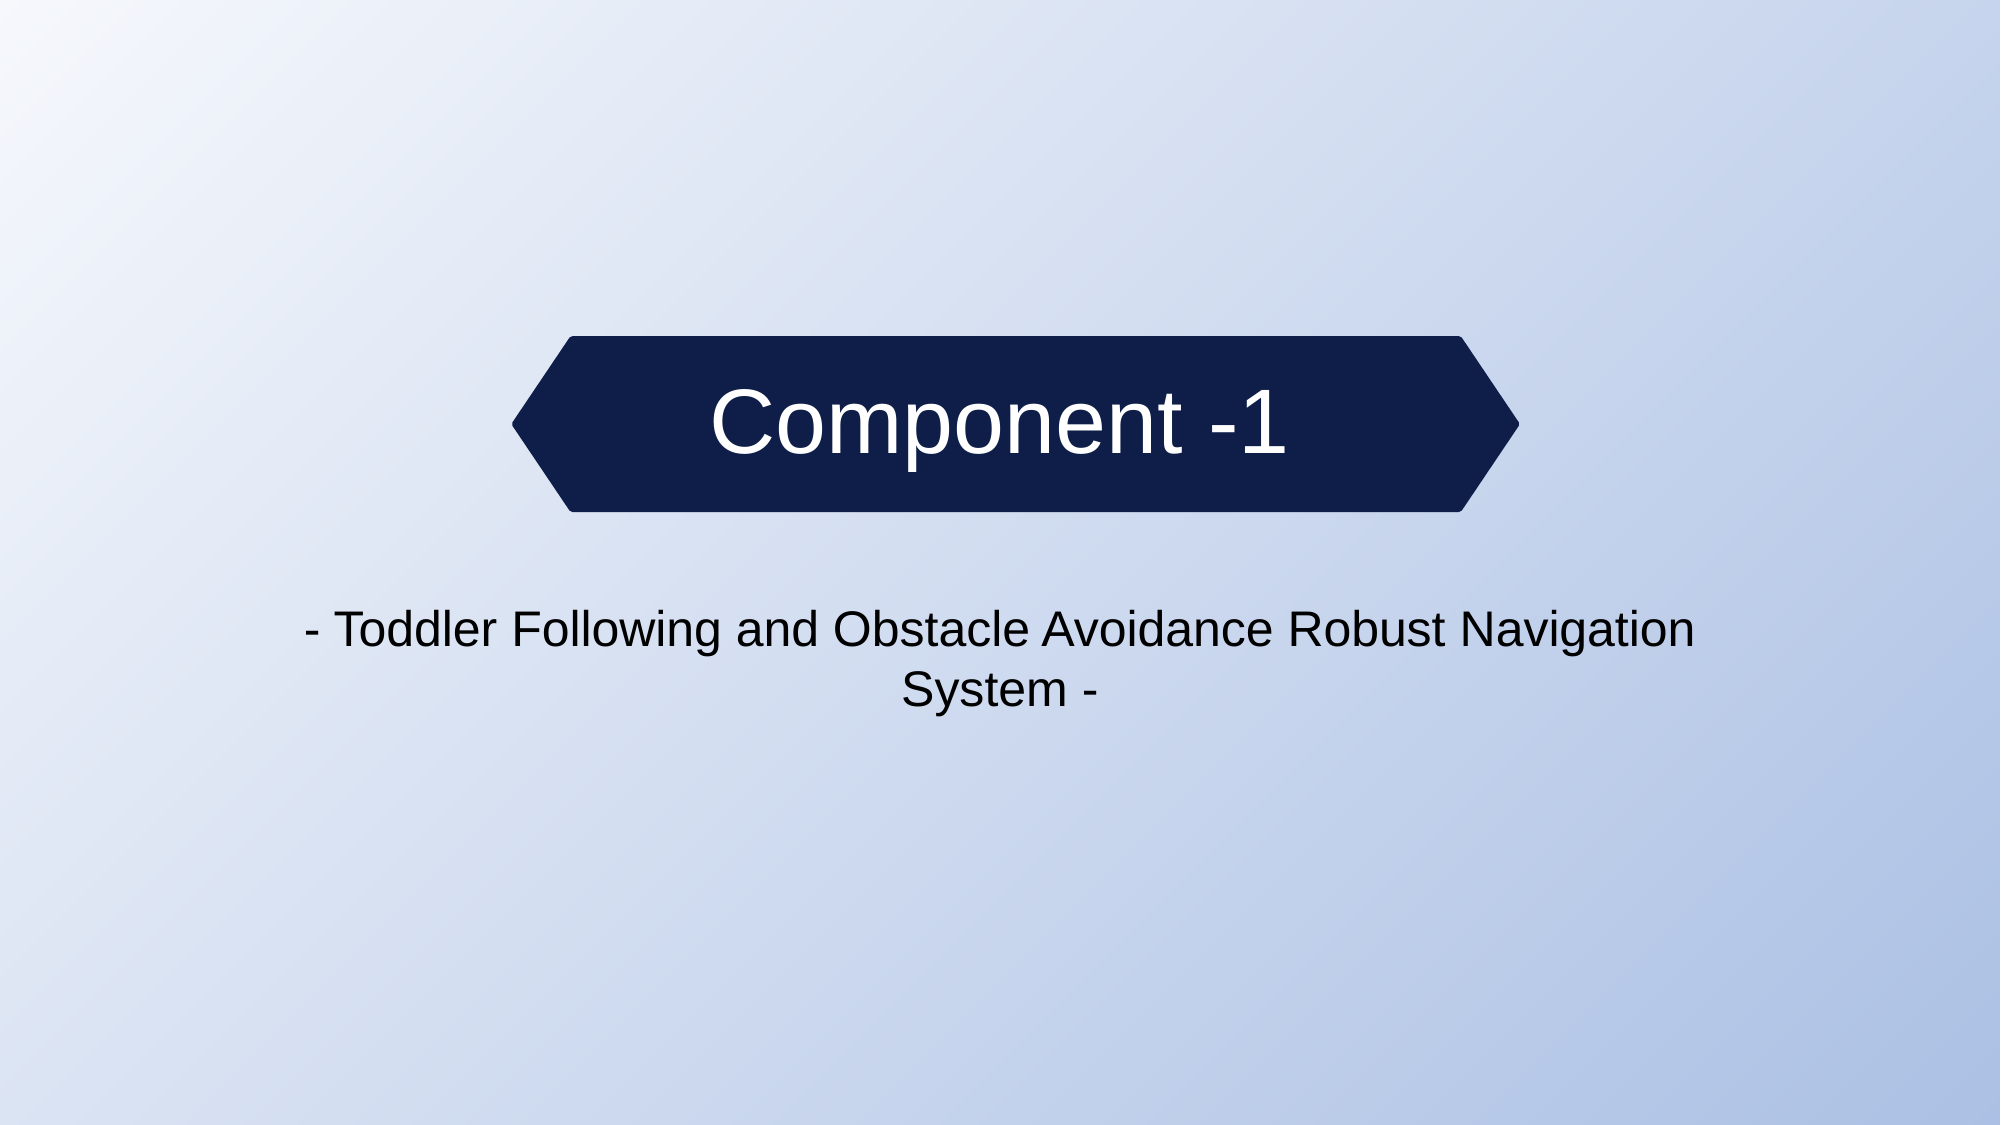

Component -1
- Toddler Following and Obstacle Avoidance Robust Navigation System -